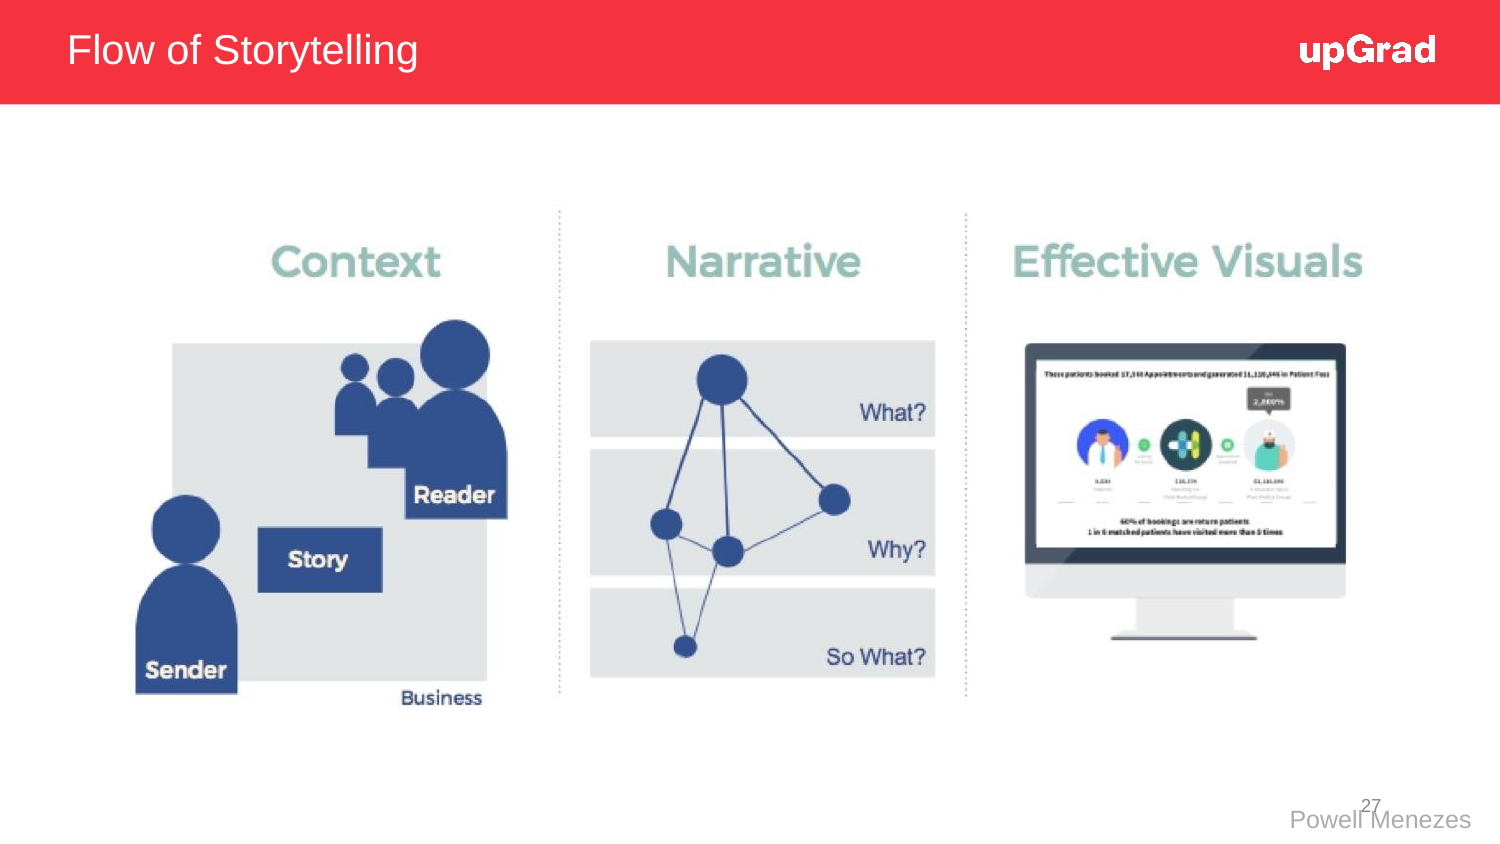

# Flow of Storytelling

27
Powell Menezes